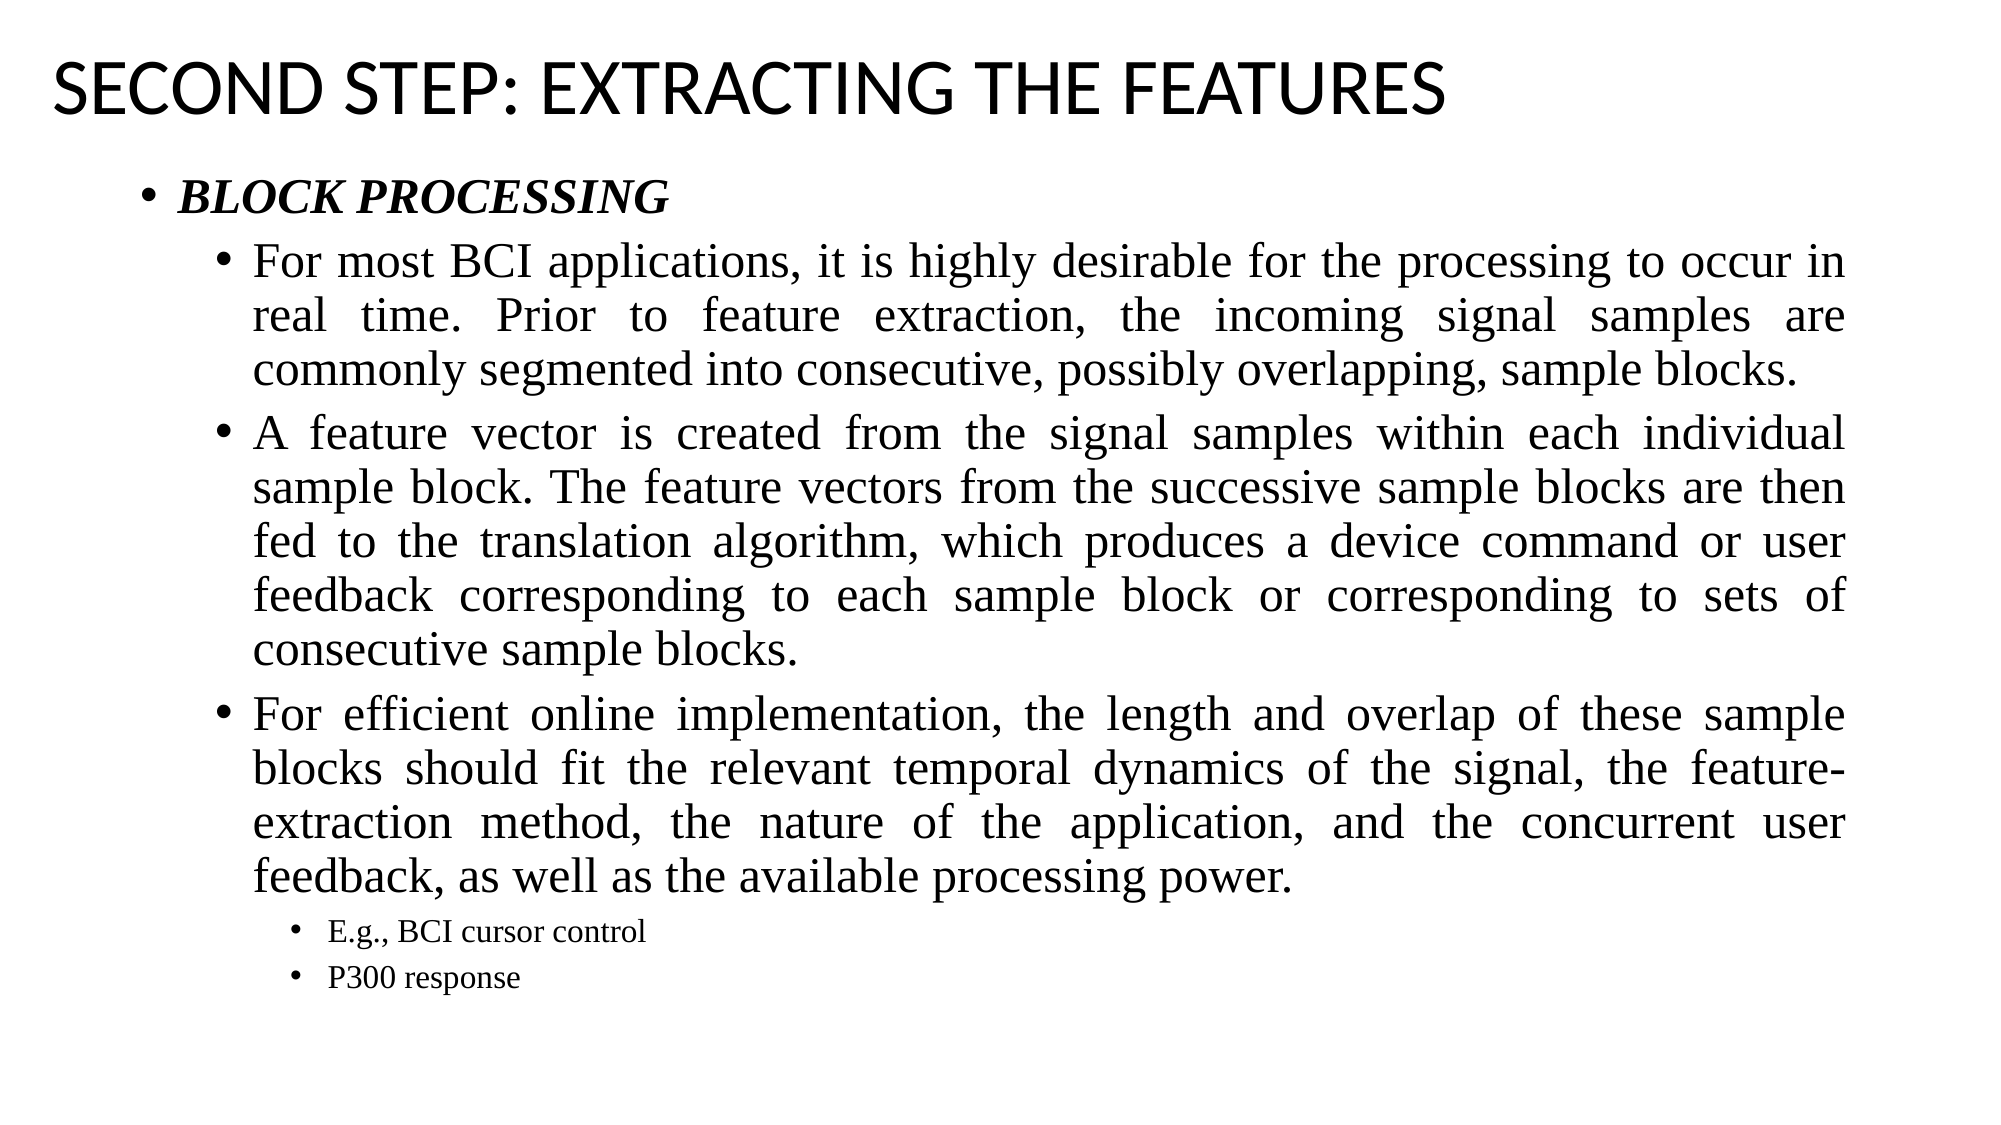

# SECOND STEP: EXTRACTING THE FEATURES
BLOCK PROCESSING
For most BCI applications, it is highly desirable for the processing to occur in real time. Prior to feature extraction, the incoming signal samples are commonly segmented into consecutive, possibly overlapping, sample blocks.
A feature vector is created from the signal samples within each individual sample block. The feature vectors from the successive sample blocks are then fed to the translation algorithm, which produces a device command or user feedback corresponding to each sample block or corresponding to sets of consecutive sample blocks.
For efficient online implementation, the length and overlap of these sample blocks should fit the relevant temporal dynamics of the signal, the feature-extraction method, the nature of the application, and the concurrent user feedback, as well as the available processing power.
E.g., BCI cursor control
P300 response